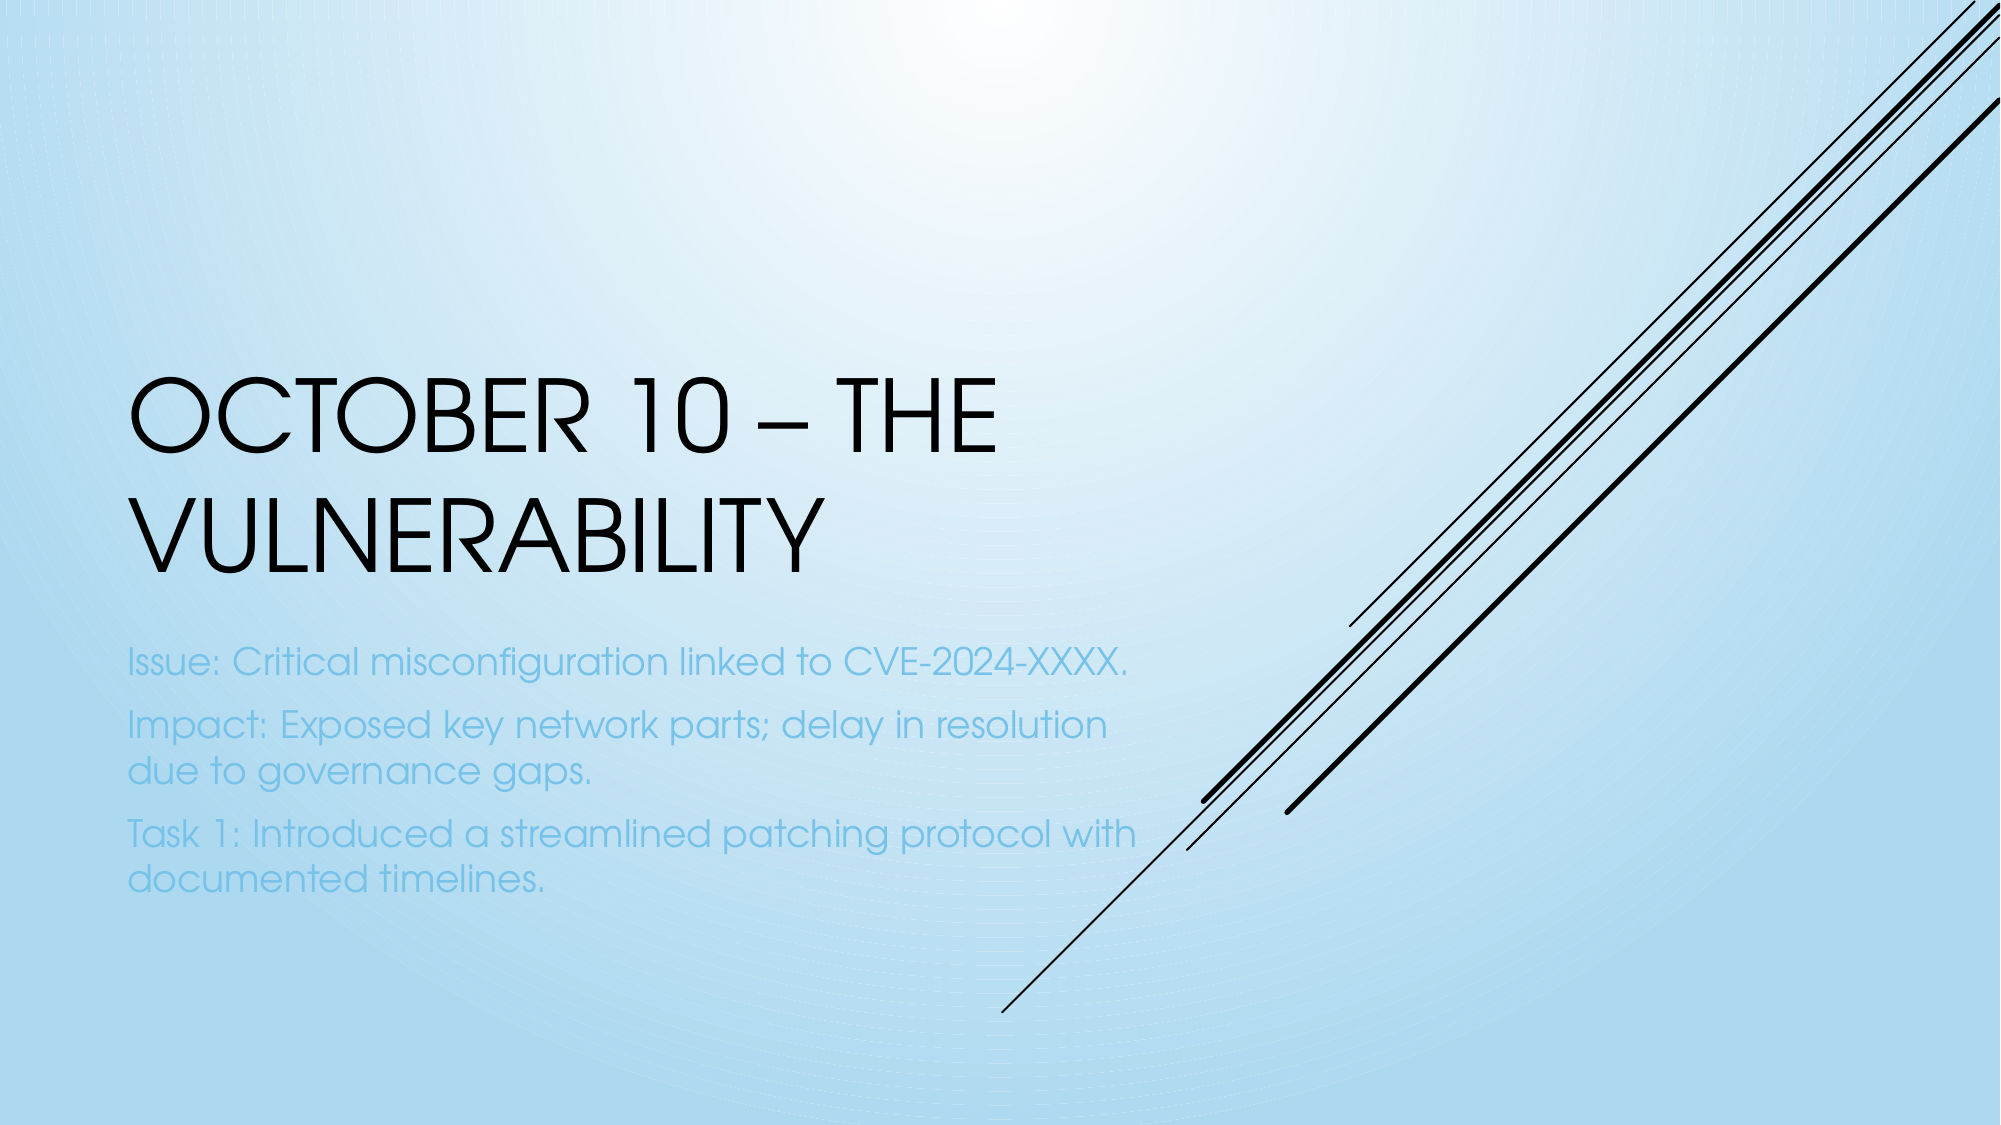

# October 10 – The Vulnerability
Issue: Critical misconfiguration linked to CVE-2024-XXXX.
Impact: Exposed key network parts; delay in resolution due to governance gaps.
Task 1: Introduced a streamlined patching protocol with documented timelines.